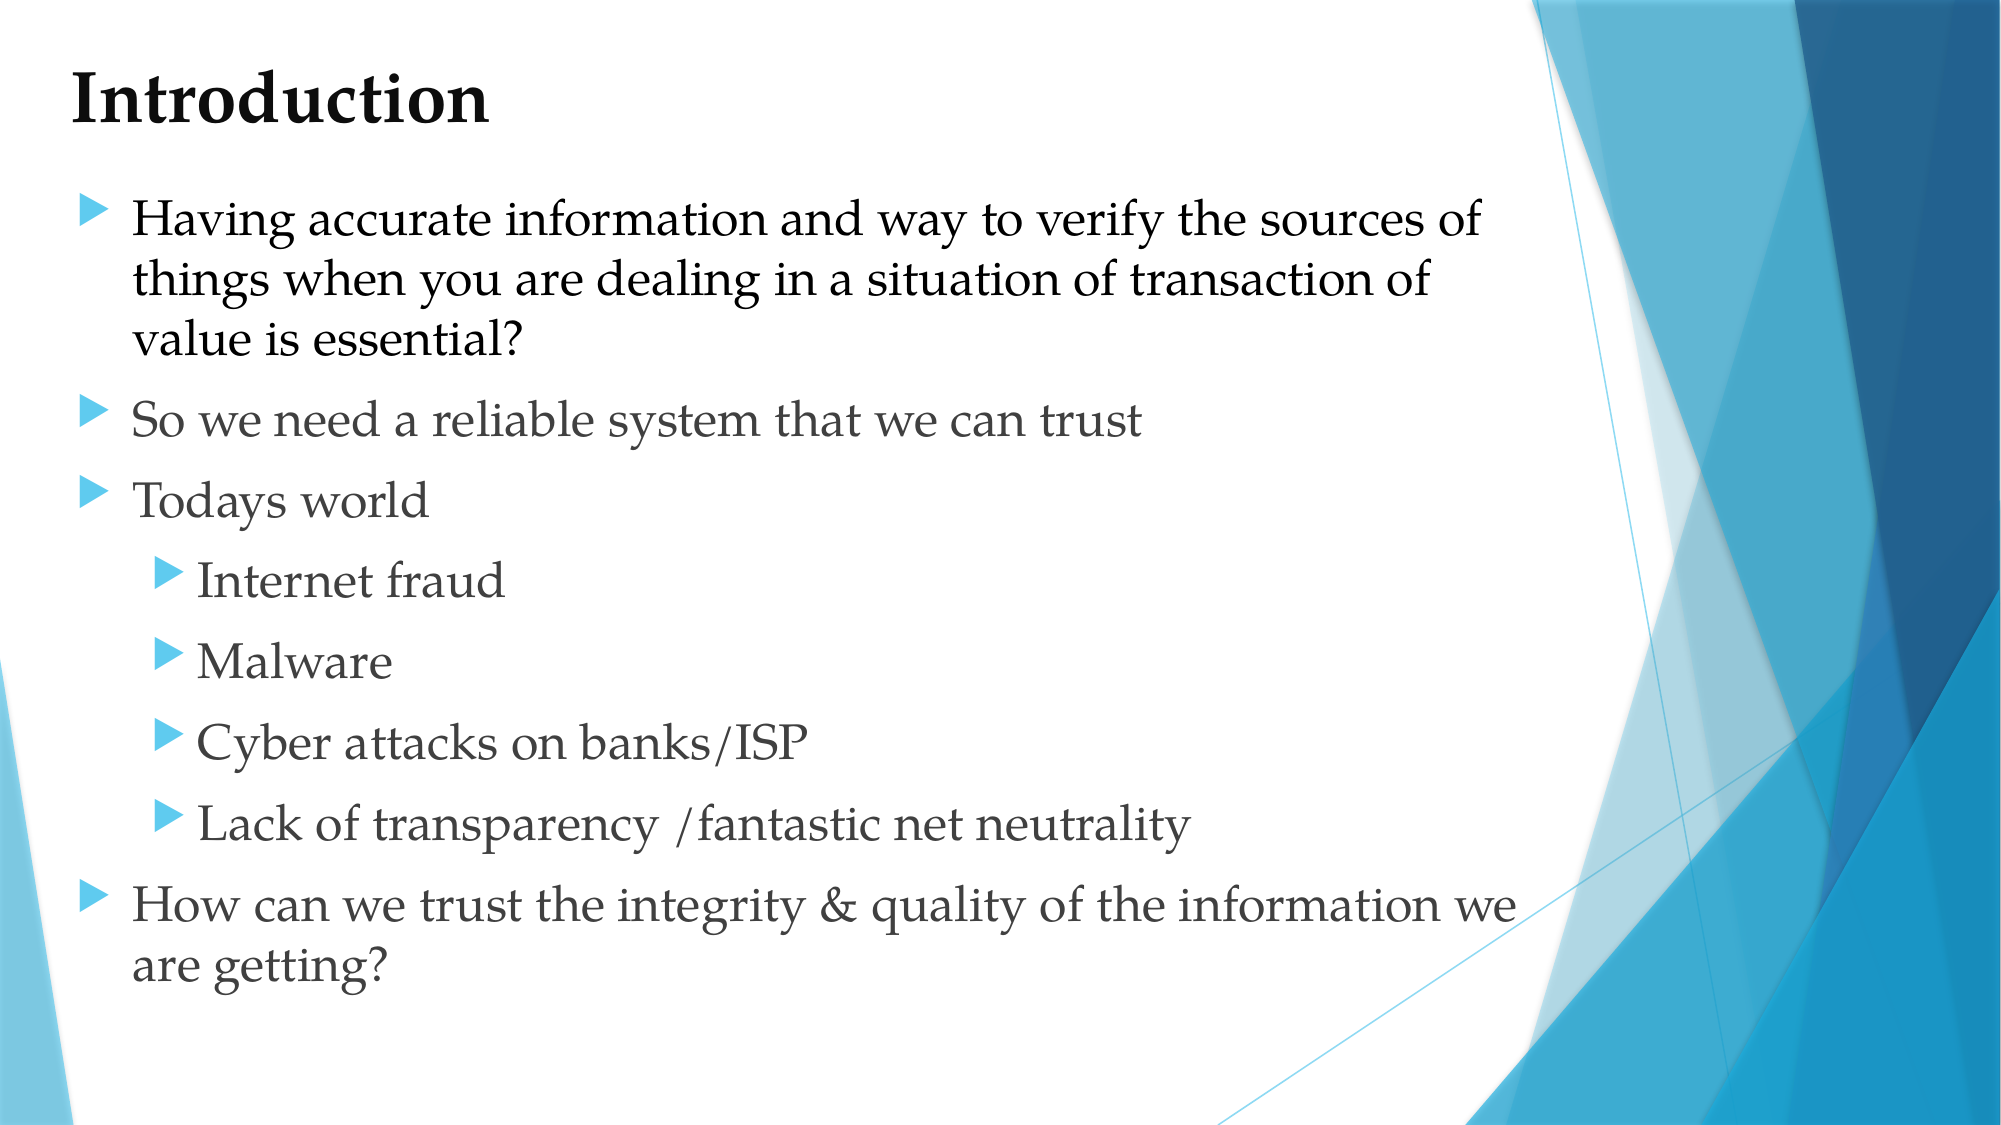

# Introduction
Having accurate information and way to verify the sources of things when you are dealing in a situation of transaction of value is essential?
So we need a reliable system that we can trust
Todays world
Internet fraud
Malware
Cyber attacks on banks/ISP
Lack of transparency /fantastic net neutrality
How can we trust the integrity & quality of the information we are getting?